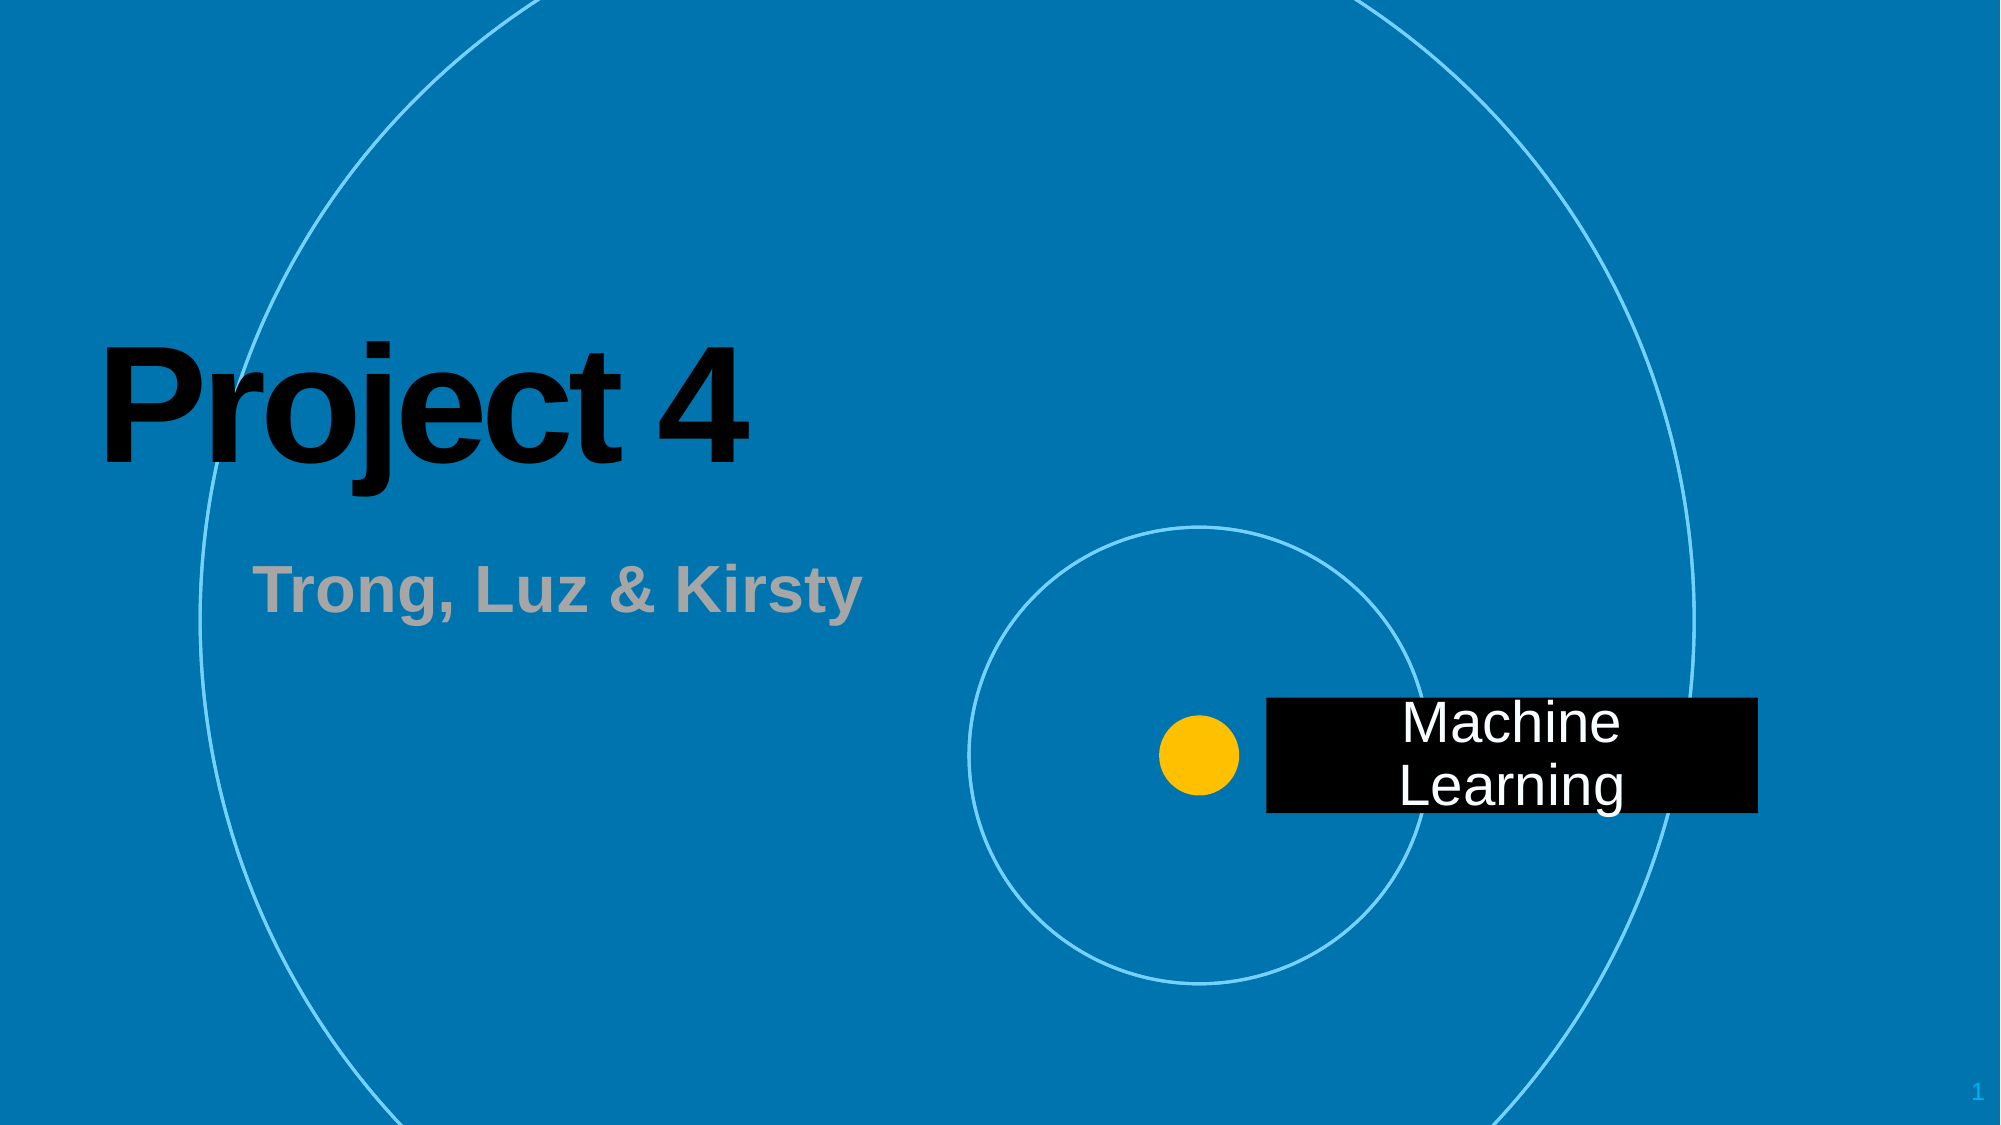

# Project 4
 Trong, Luz & Kirsty
Machine Learning

1